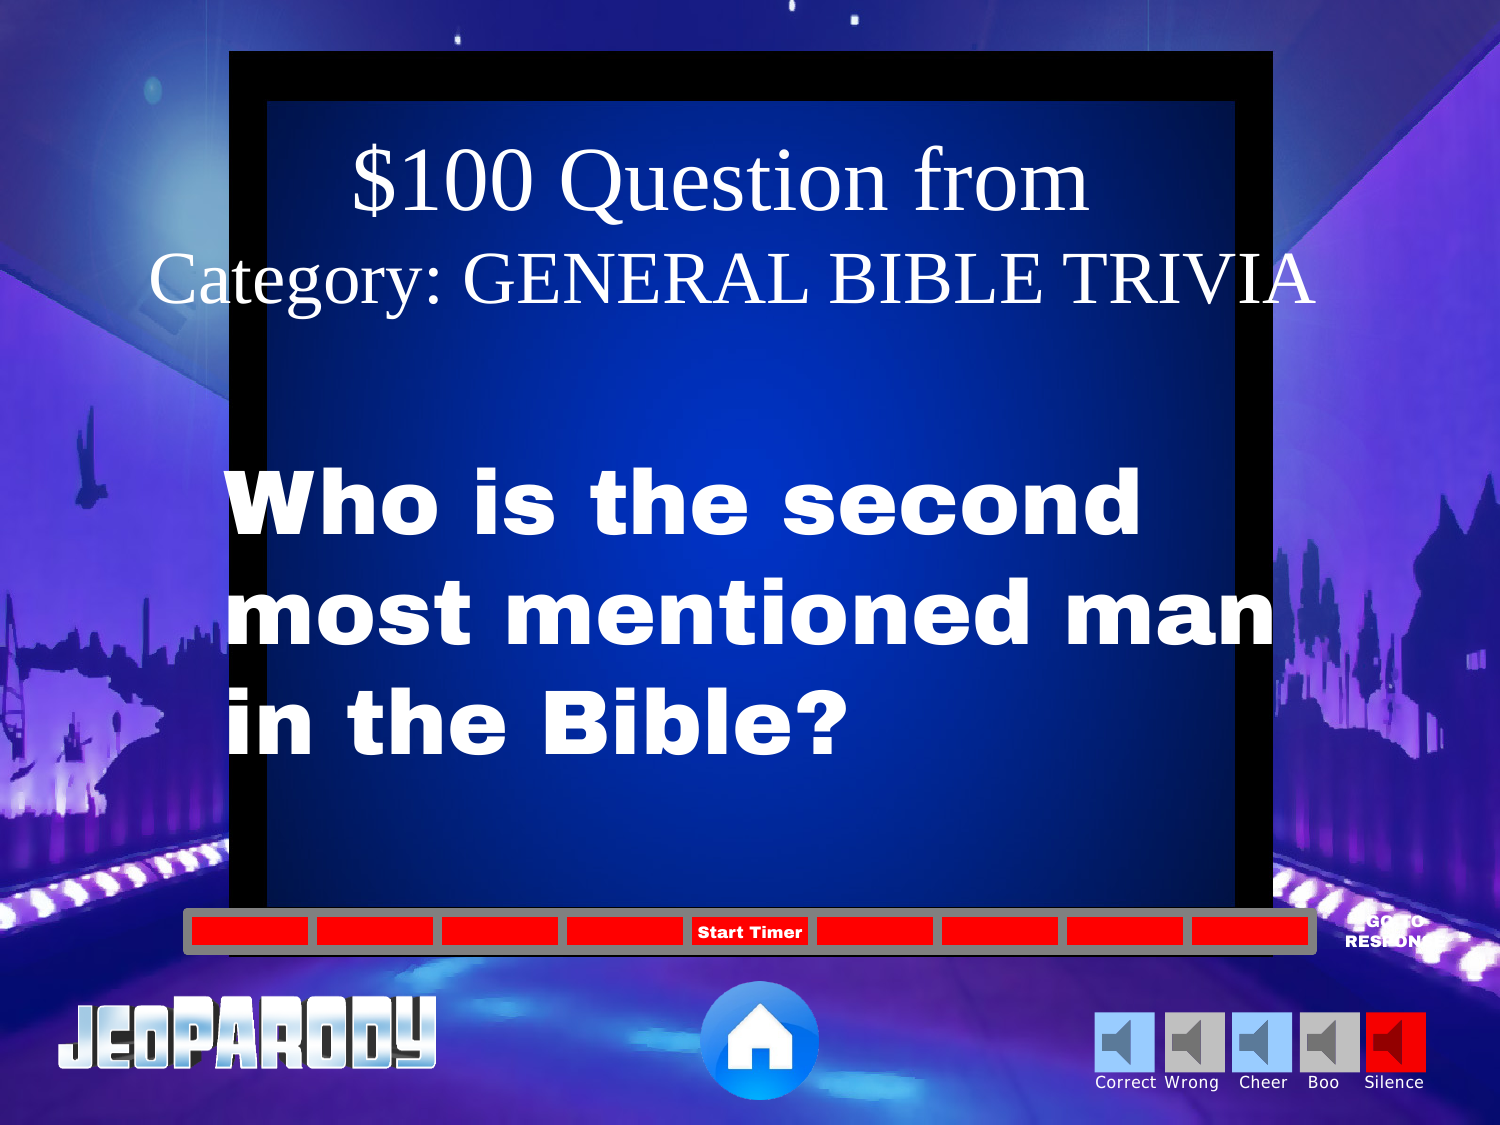

$100 Question from
Category: GENERAL BIBLE TRIVIA
Who is the second most mentioned man in the Bible?